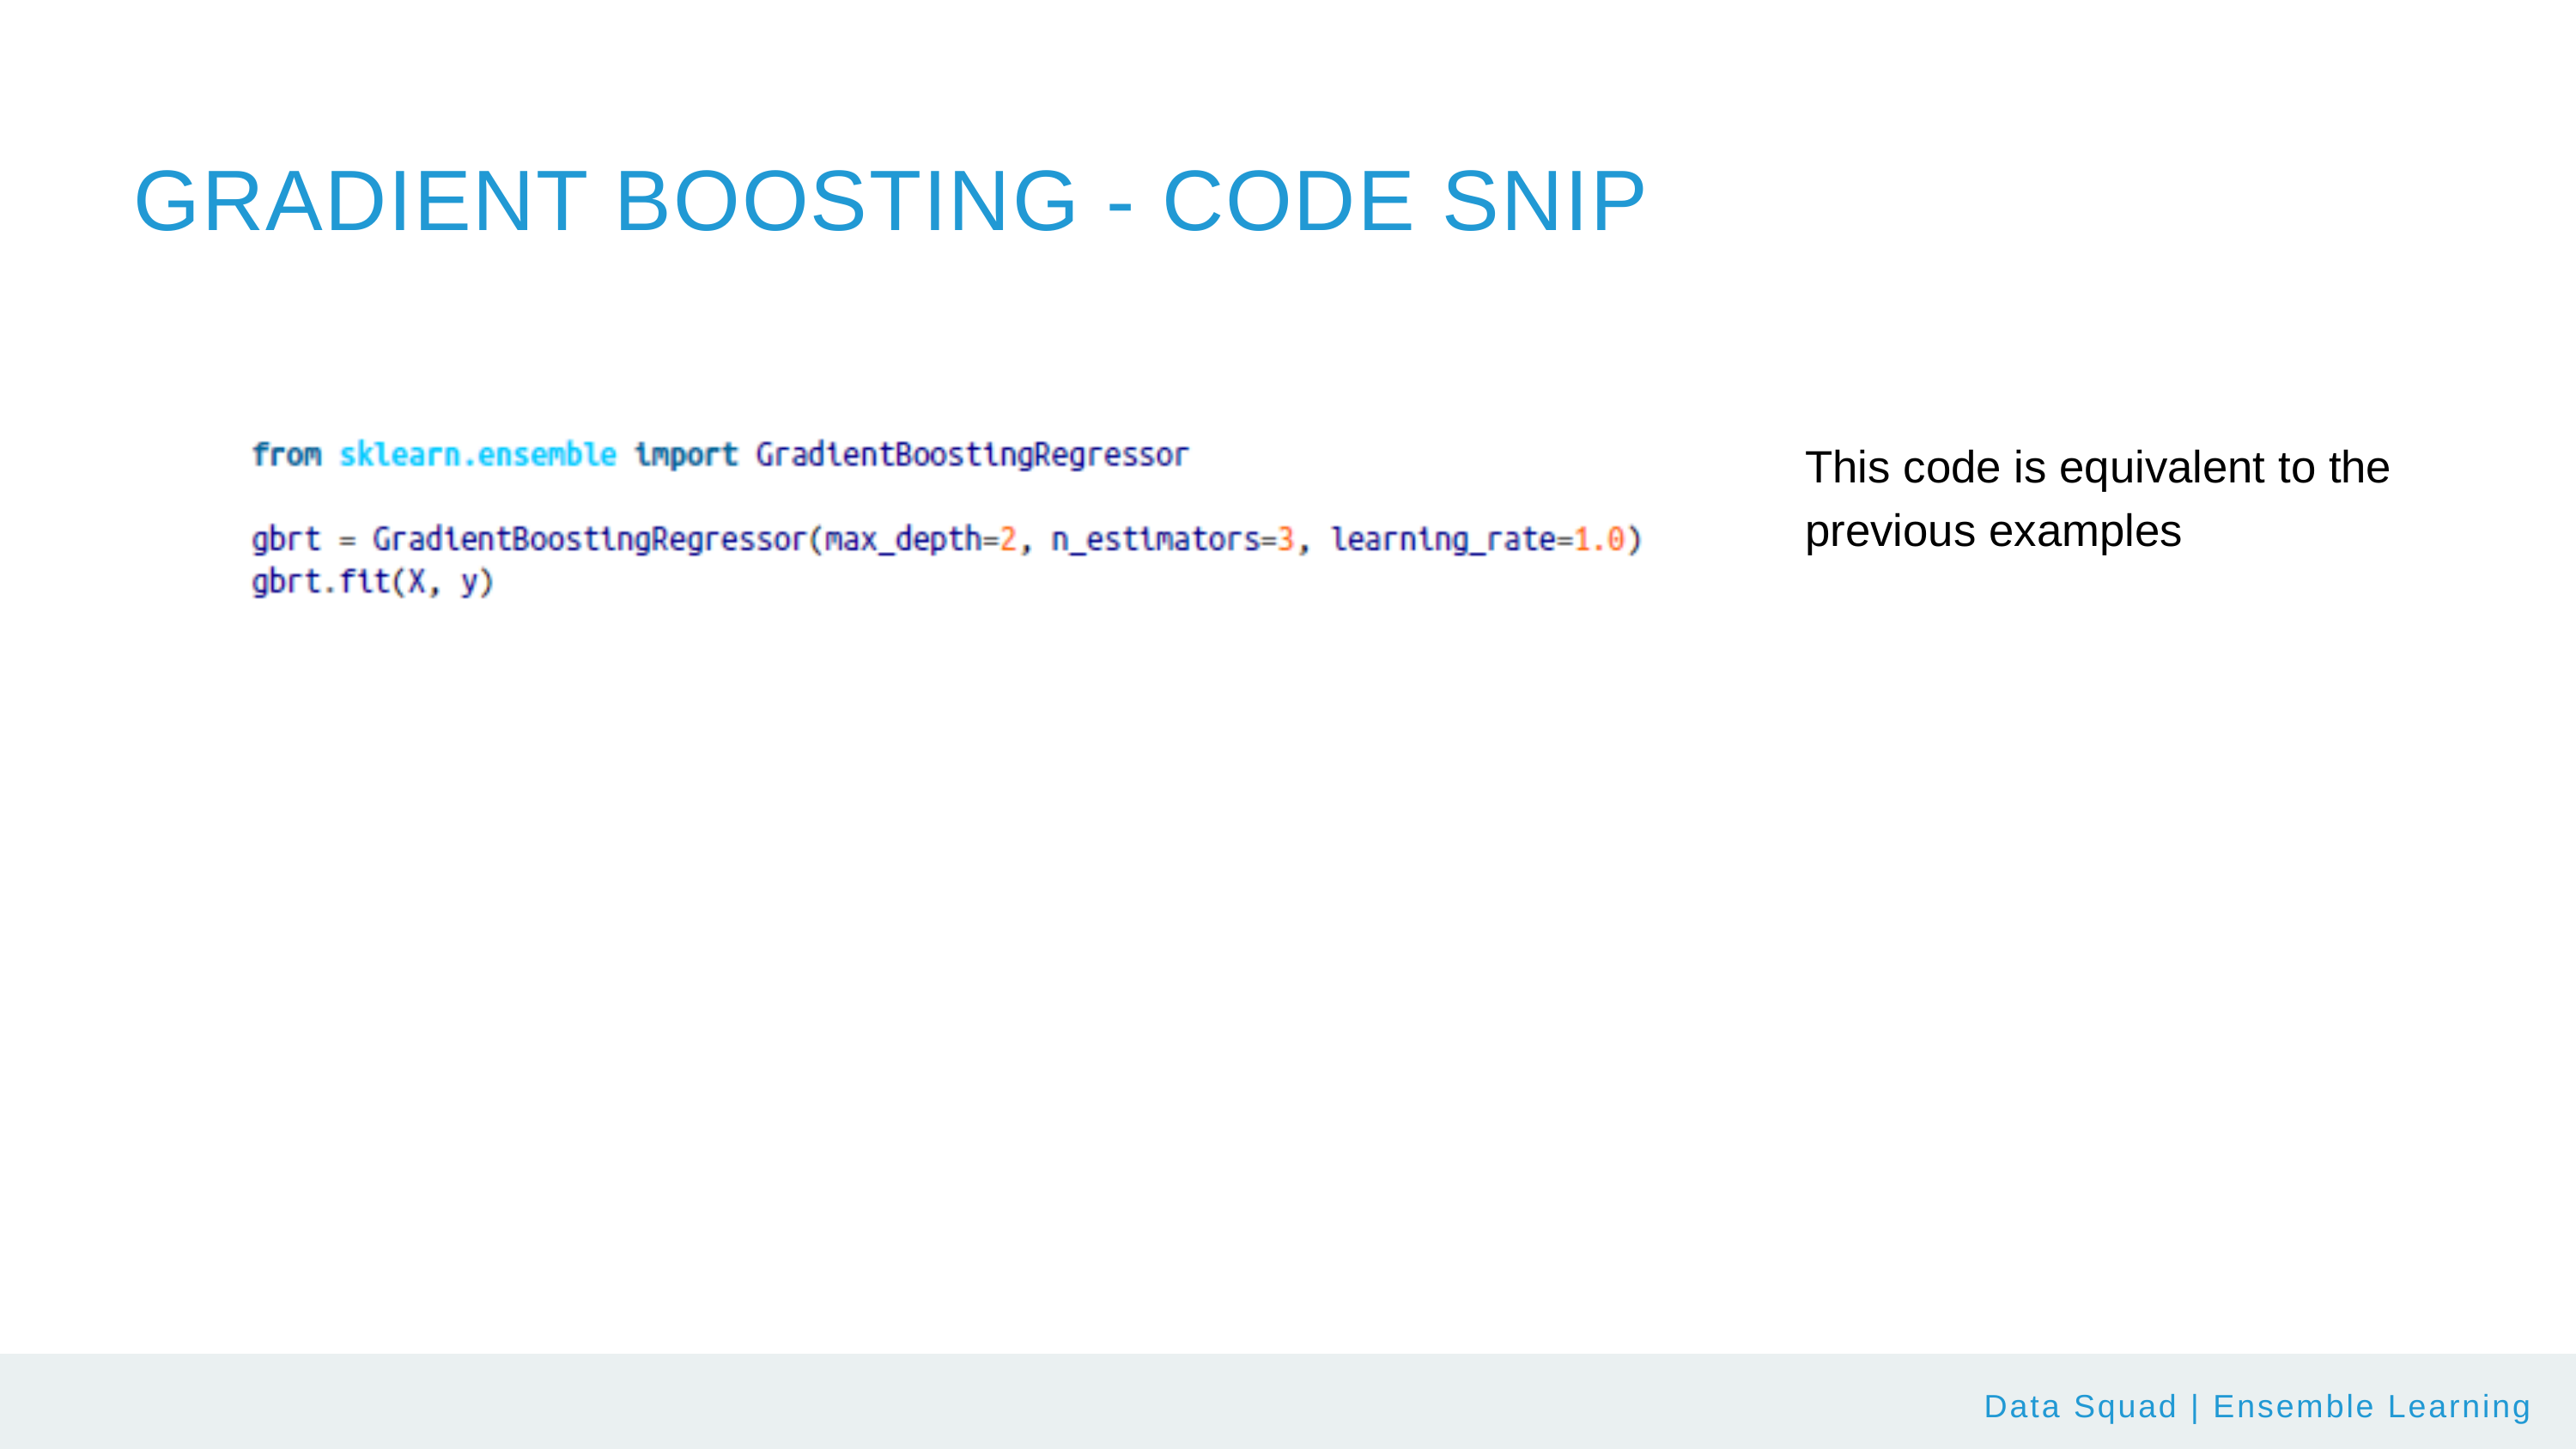

GRADIENT BOOSTING - CODE SNIP

This code is equivalent to the previous examples

Data Squad | Ensemble Learning